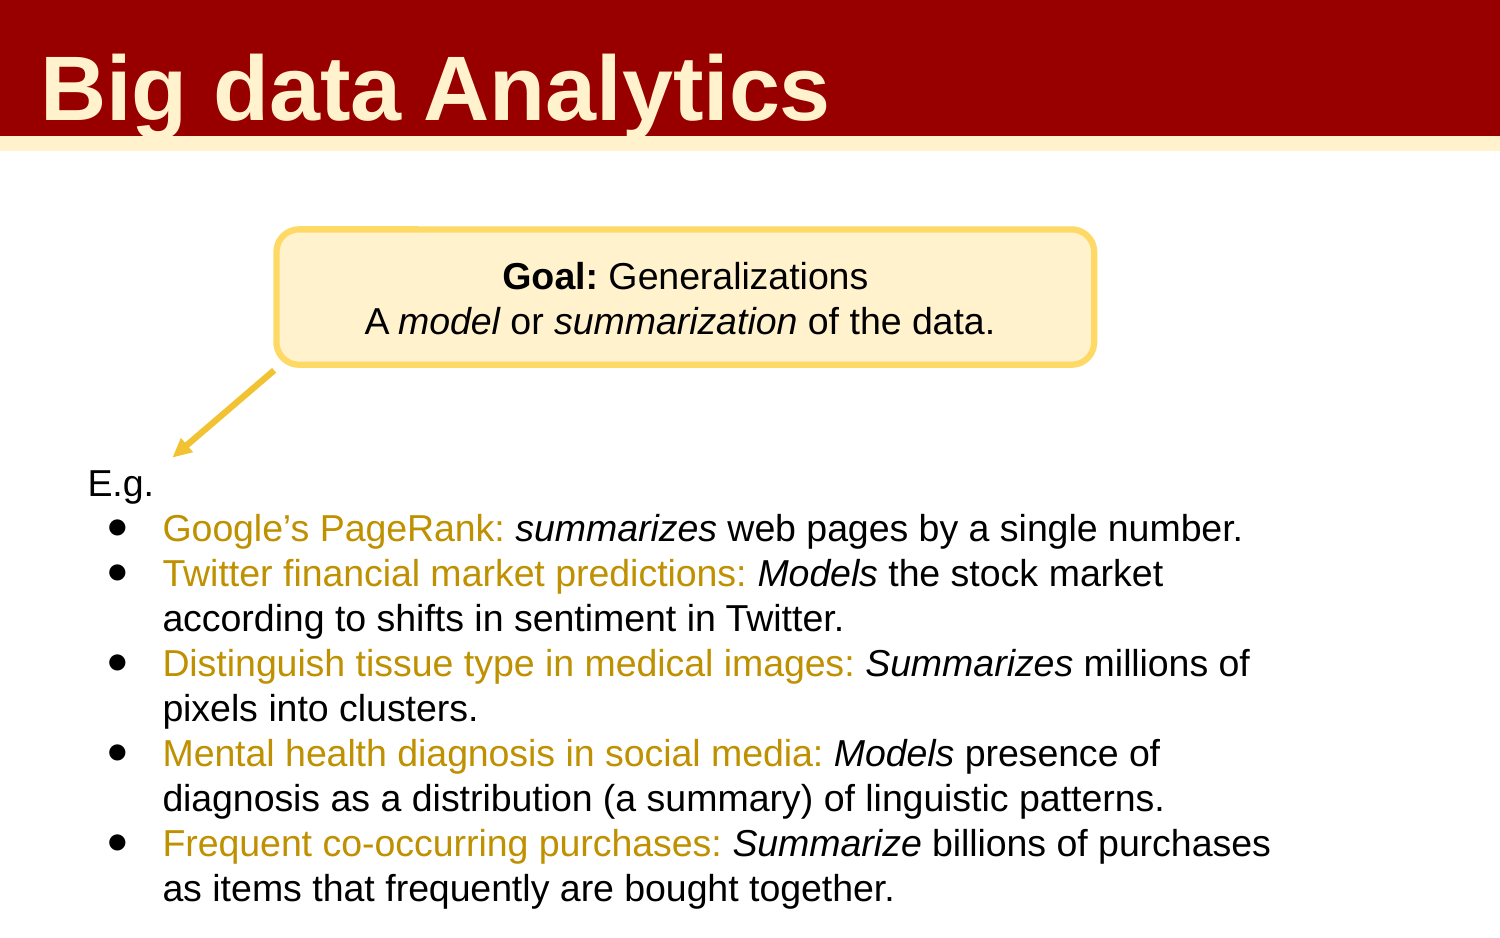

Big data Analytics

Goal: Generalizations
A model or summarization of the data.
E.g.
Google’s PageRank: summarizes web pages by a single number.
Twitter financial market predictions: Models the stock market according to shifts in sentiment in Twitter.
Distinguish tissue type in medical images: Summarizes millions of pixels into clusters.
Mental health diagnosis in social media: Models presence of diagnosis as a distribution (a summary) of linguistic patterns.
Frequent co-occurring purchases: Summarize billions of purchases as items that frequently are bought together.